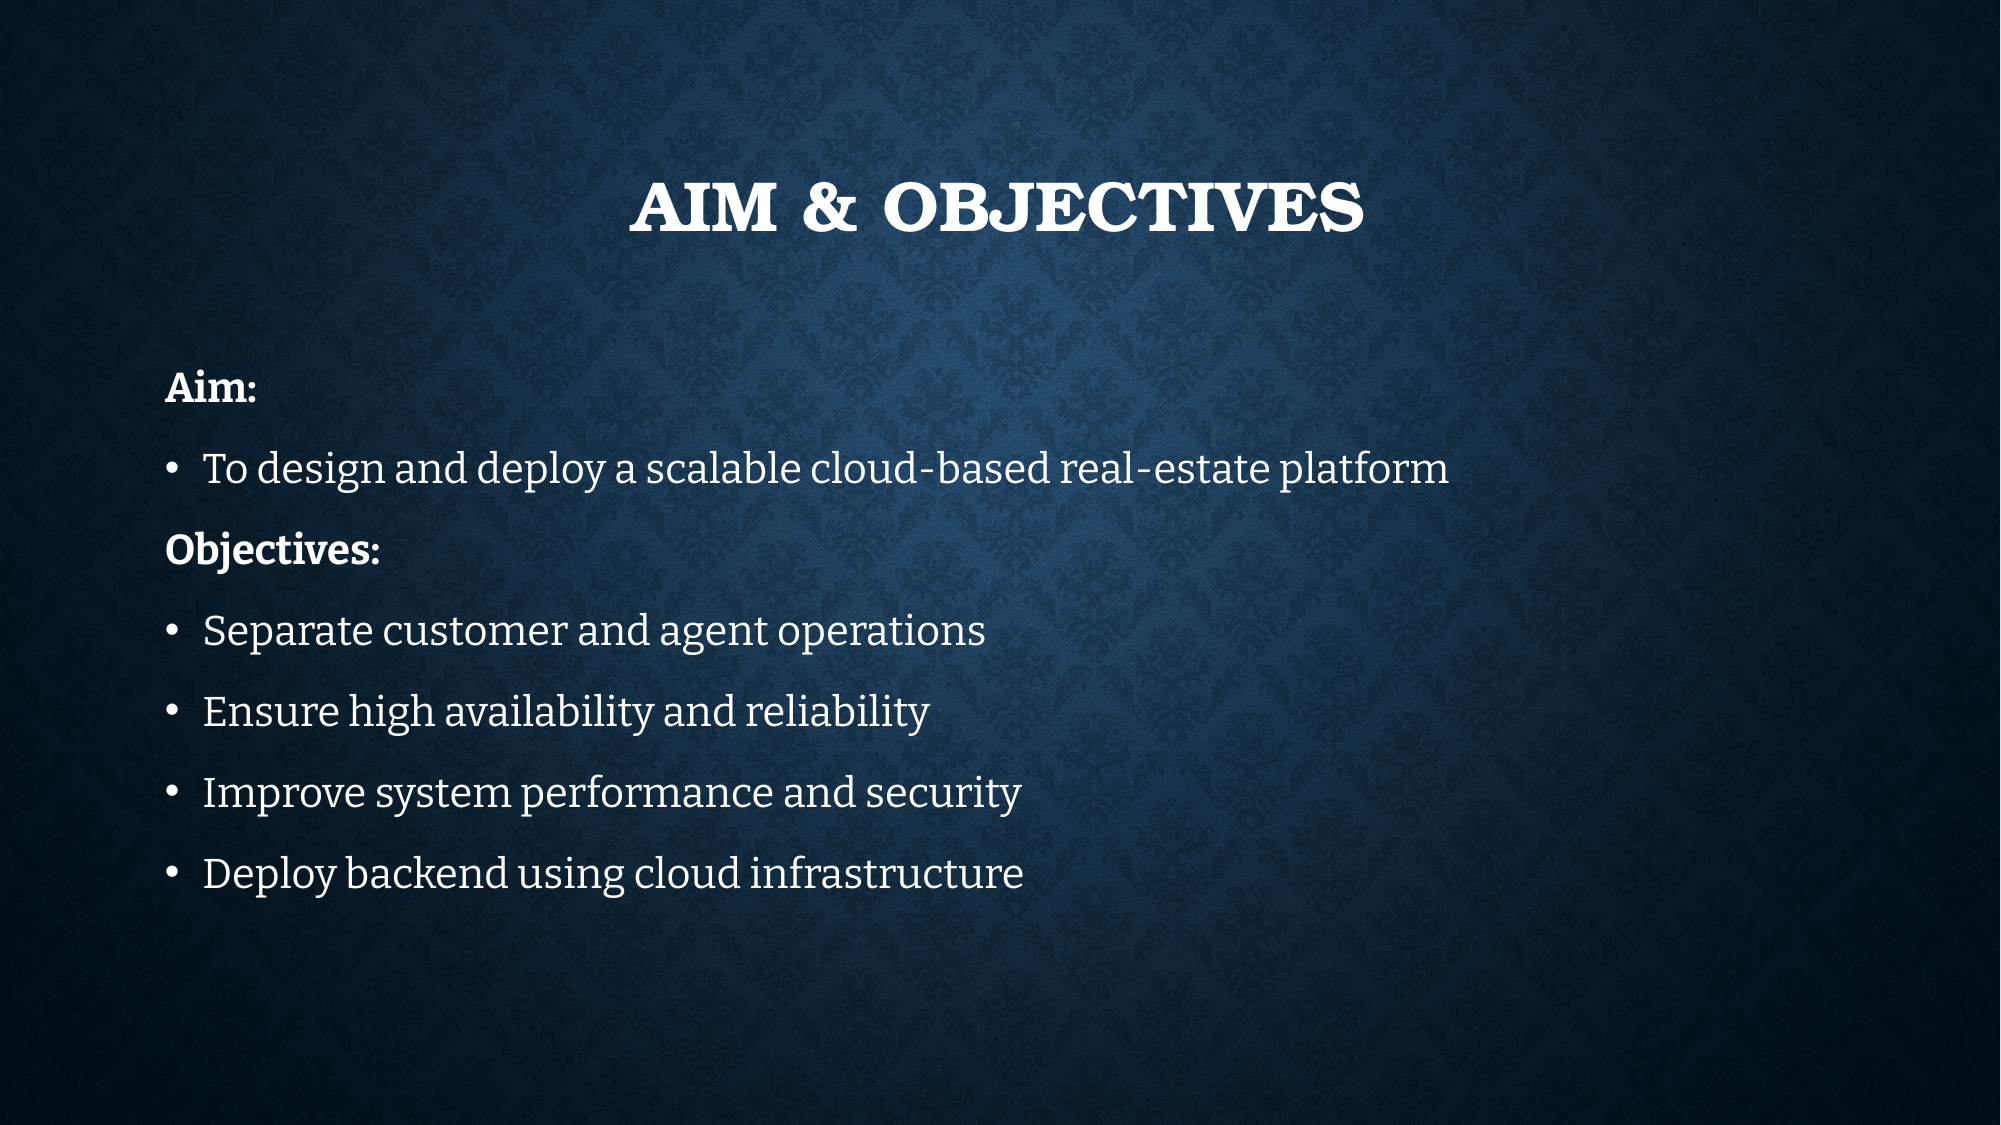

# Aim & Objectives
Aim:
To design and deploy a scalable cloud-based real-estate platform
Objectives:
Separate customer and agent operations
Ensure high availability and reliability
Improve system performance and security
Deploy backend using cloud infrastructure